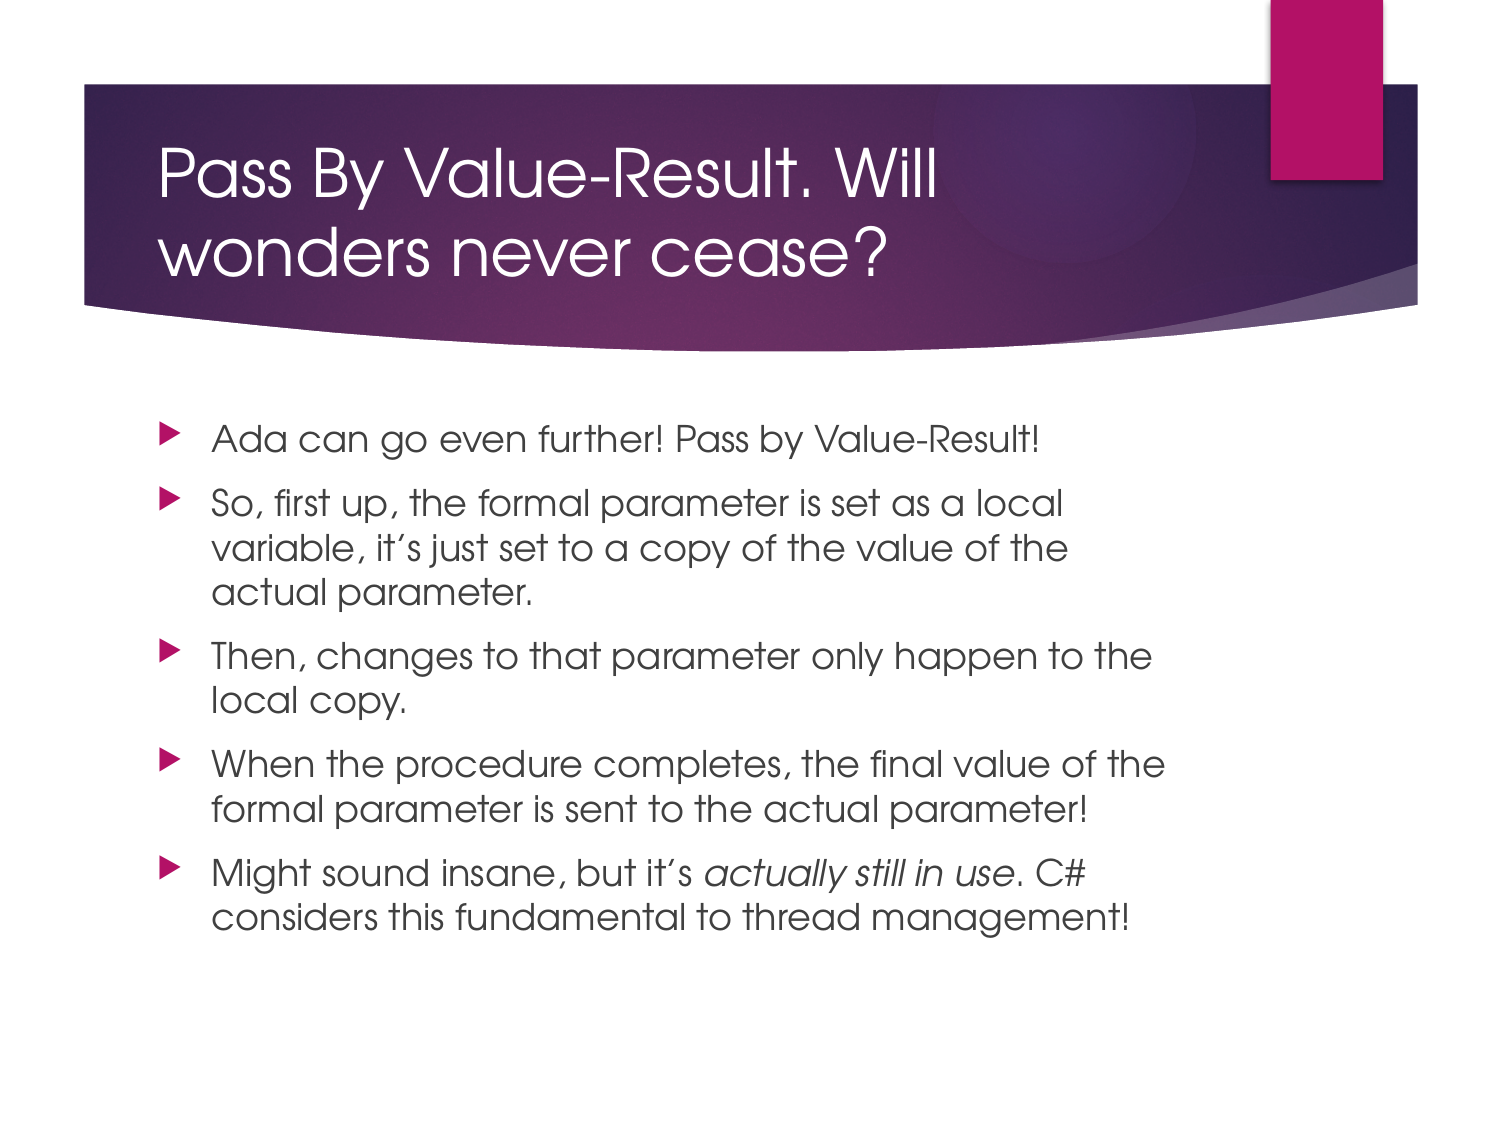

# Pass By Value-Result. Will wonders never cease?
Ada can go even further! Pass by Value-Result!
So, first up, the formal parameter is set as a local variable, it’s just set to a copy of the value of the actual parameter.
Then, changes to that parameter only happen to the local copy.
When the procedure completes, the final value of the formal parameter is sent to the actual parameter!
Might sound insane, but it’s actually still in use. C# considers this fundamental to thread management!